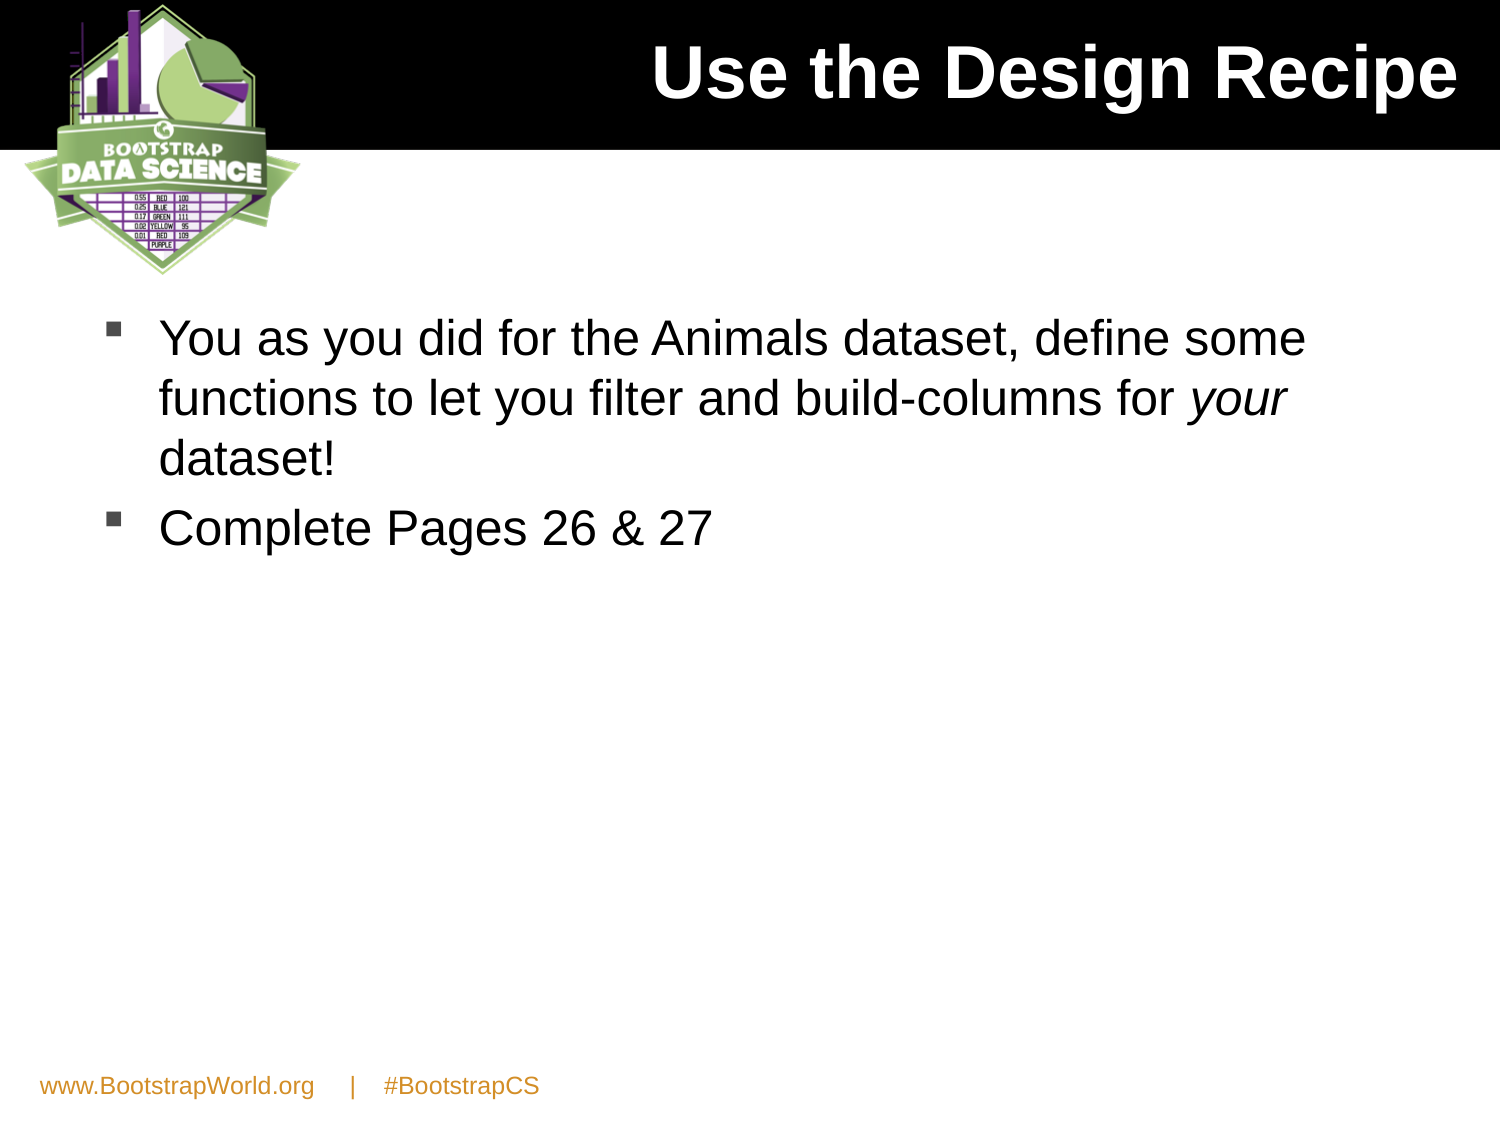

# Use the Design Recipe
You as you did for the Animals dataset, define some functions to let you filter and build-columns for your dataset!
Complete Pages 26 & 27
www.BootstrapWorld.org     |    #BootstrapCS